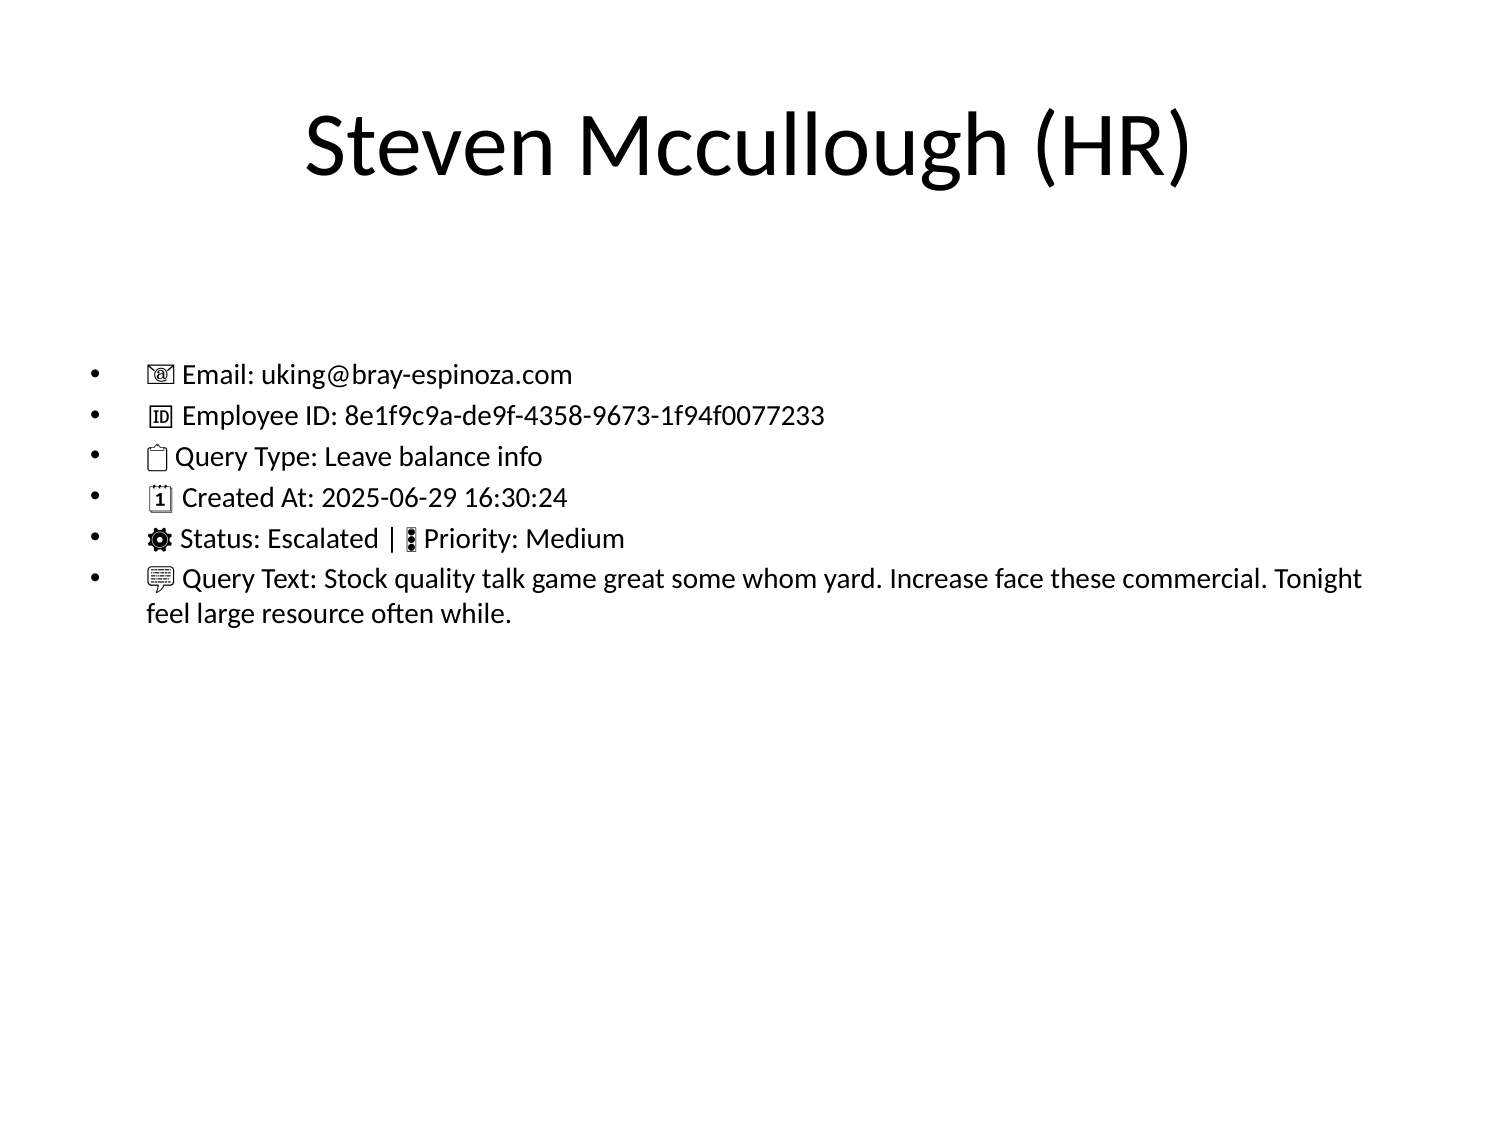

# Steven Mccullough (HR)

📧 Email: uking@bray-espinoza.com
🆔 Employee ID: 8e1f9c9a-de9f-4358-9673-1f94f0077233
📋 Query Type: Leave balance info
🗓 Created At: 2025-06-29 16:30:24
⚙ Status: Escalated | 🚦 Priority: Medium
💬 Query Text: Stock quality talk game great some whom yard. Increase face these commercial. Tonight feel large resource often while.